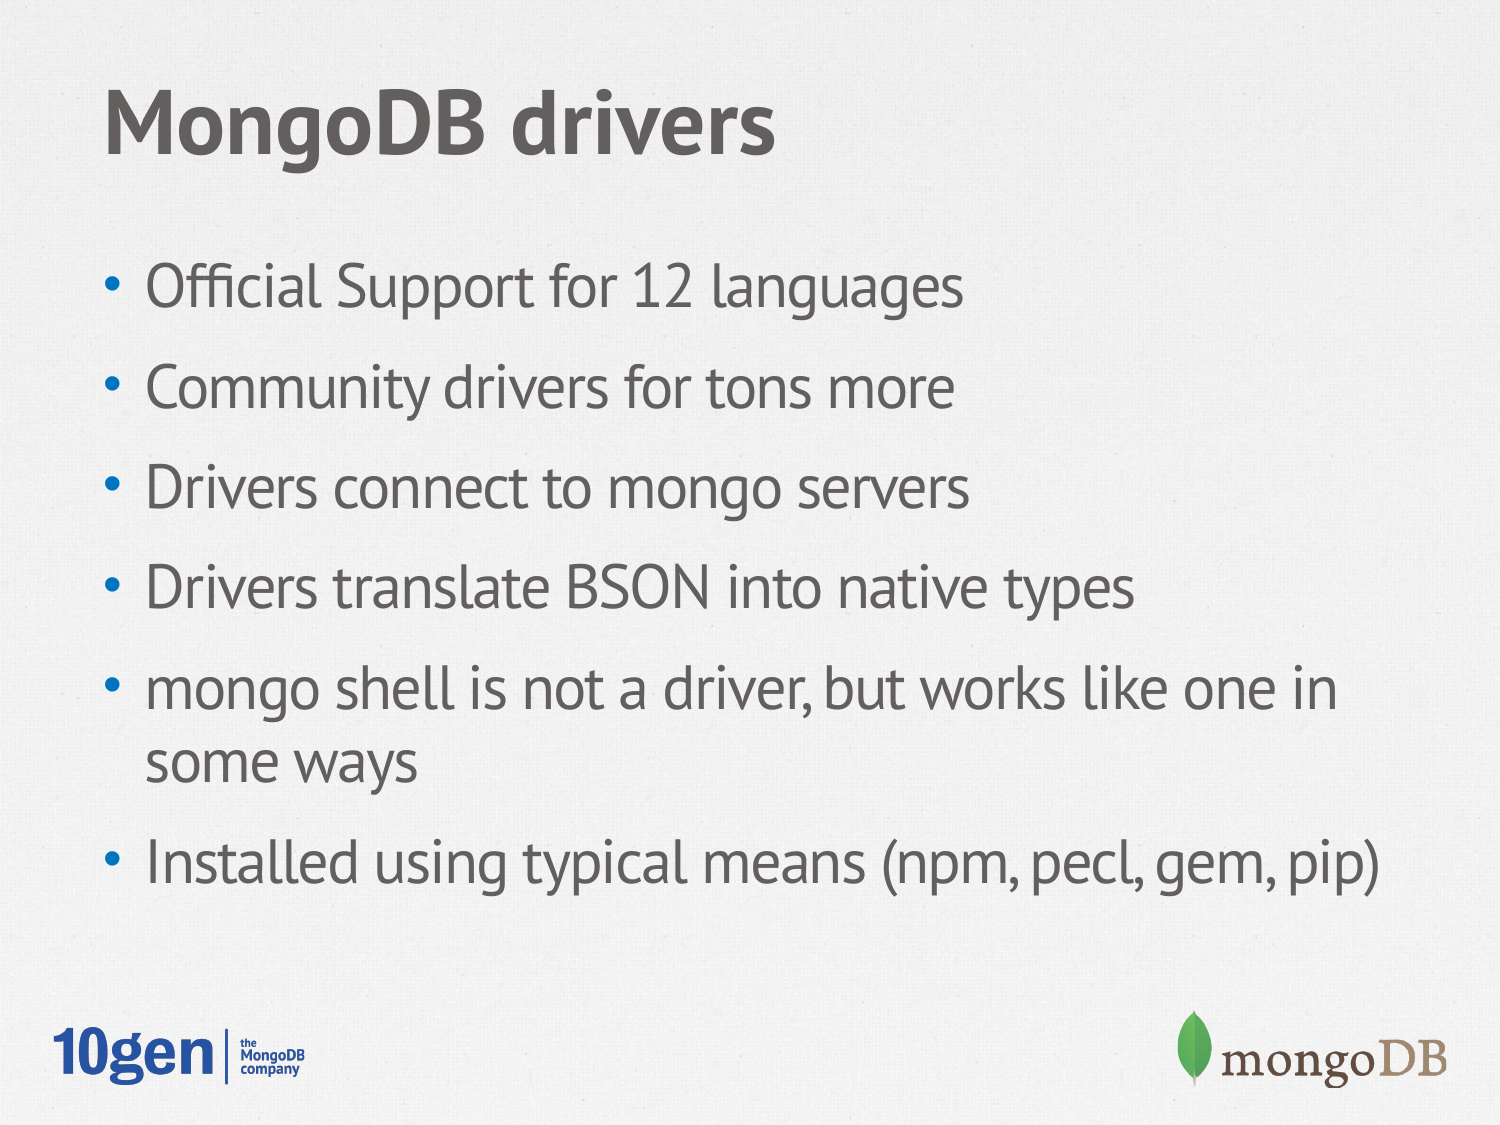

# MongoDB drivers
Official Support for 12 languages
Community drivers for tons more
Drivers connect to mongo servers
Drivers translate BSON into native types
mongo shell is not a driver, but works like one in some ways
Installed using typical means (npm, pecl, gem, pip)